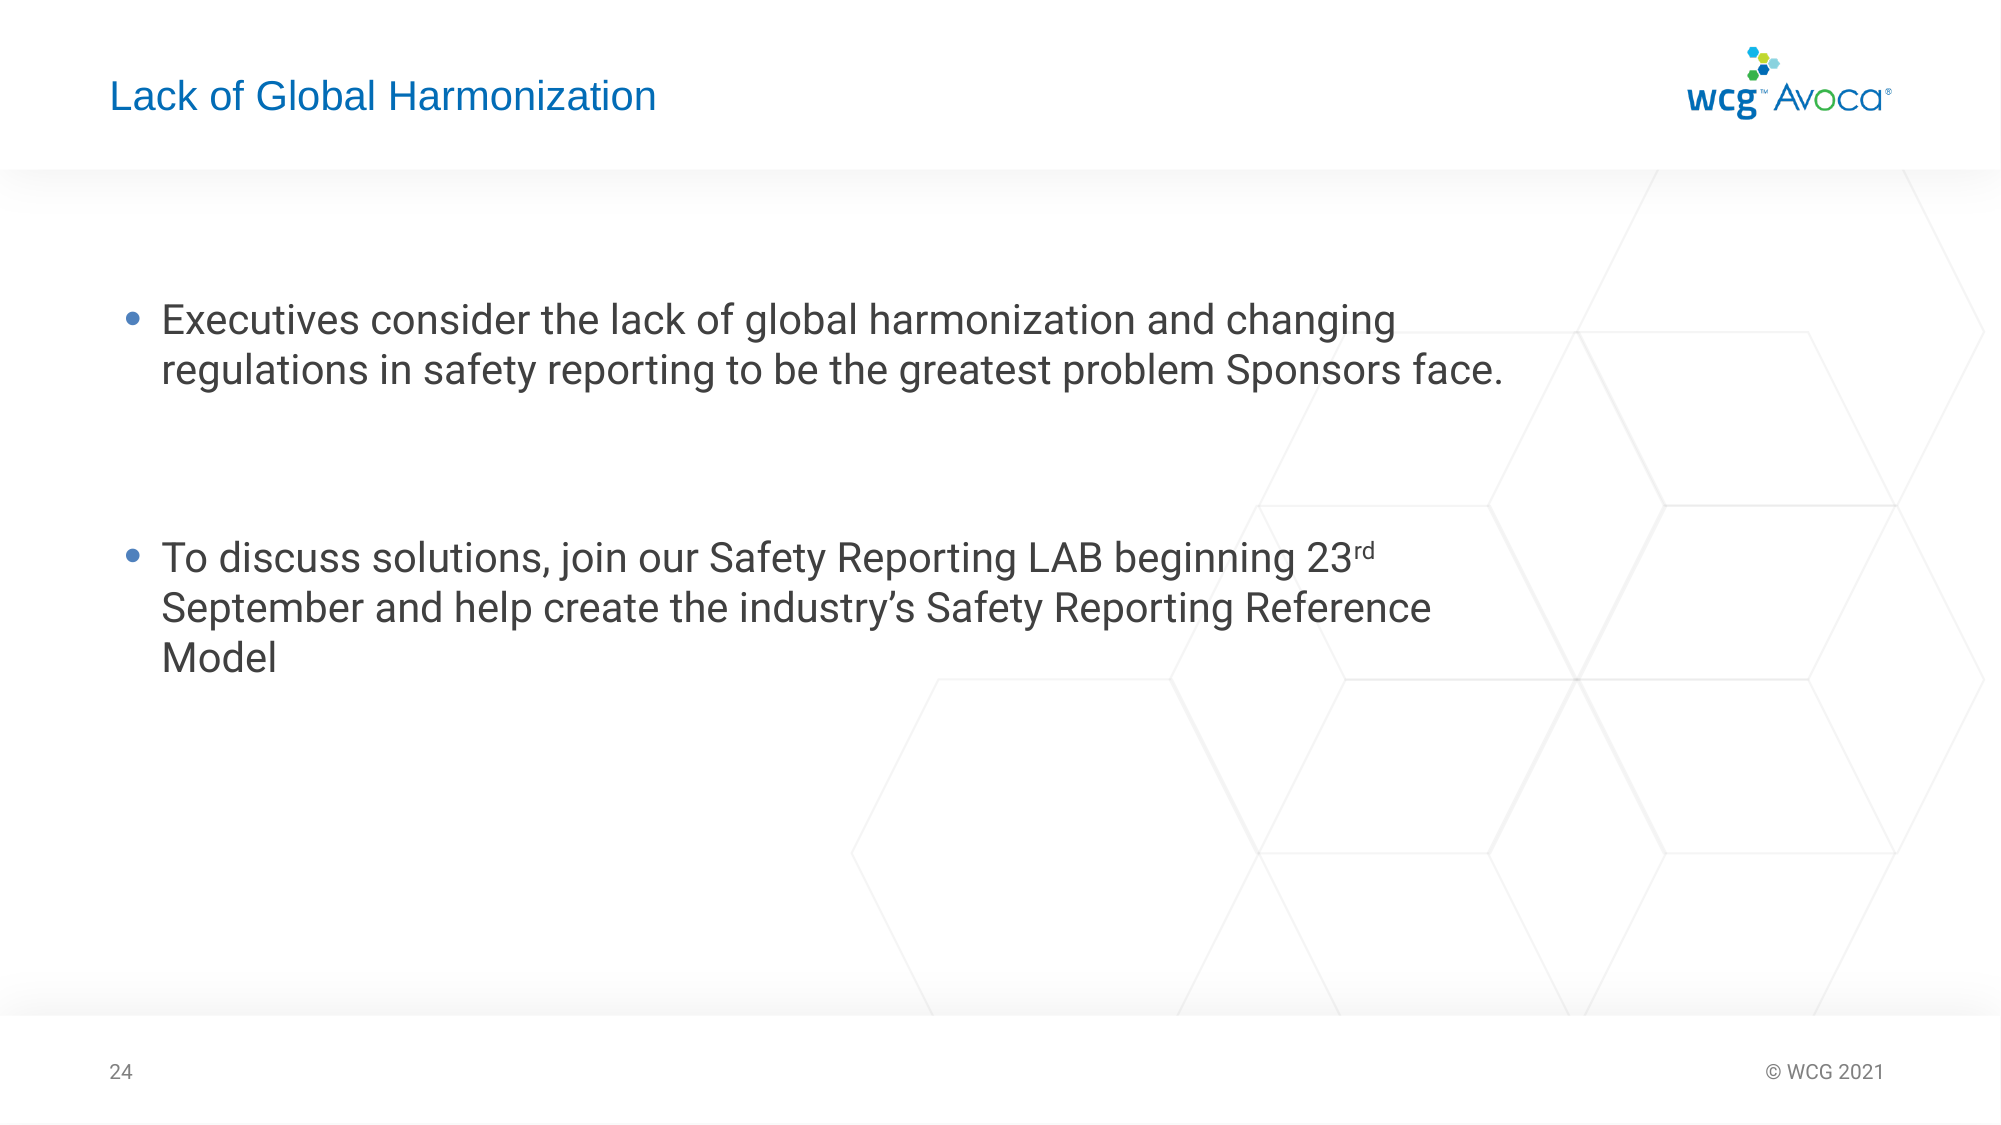

# Lack of Global Harmonization
Executives consider the lack of global harmonization and changing regulations in safety reporting to be the greatest problem Sponsors face.

To discuss solutions, join our Safety Reporting LAB beginning 23rd September and help create the industry’s Safety Reporting Reference Model
24
© WCG 2021